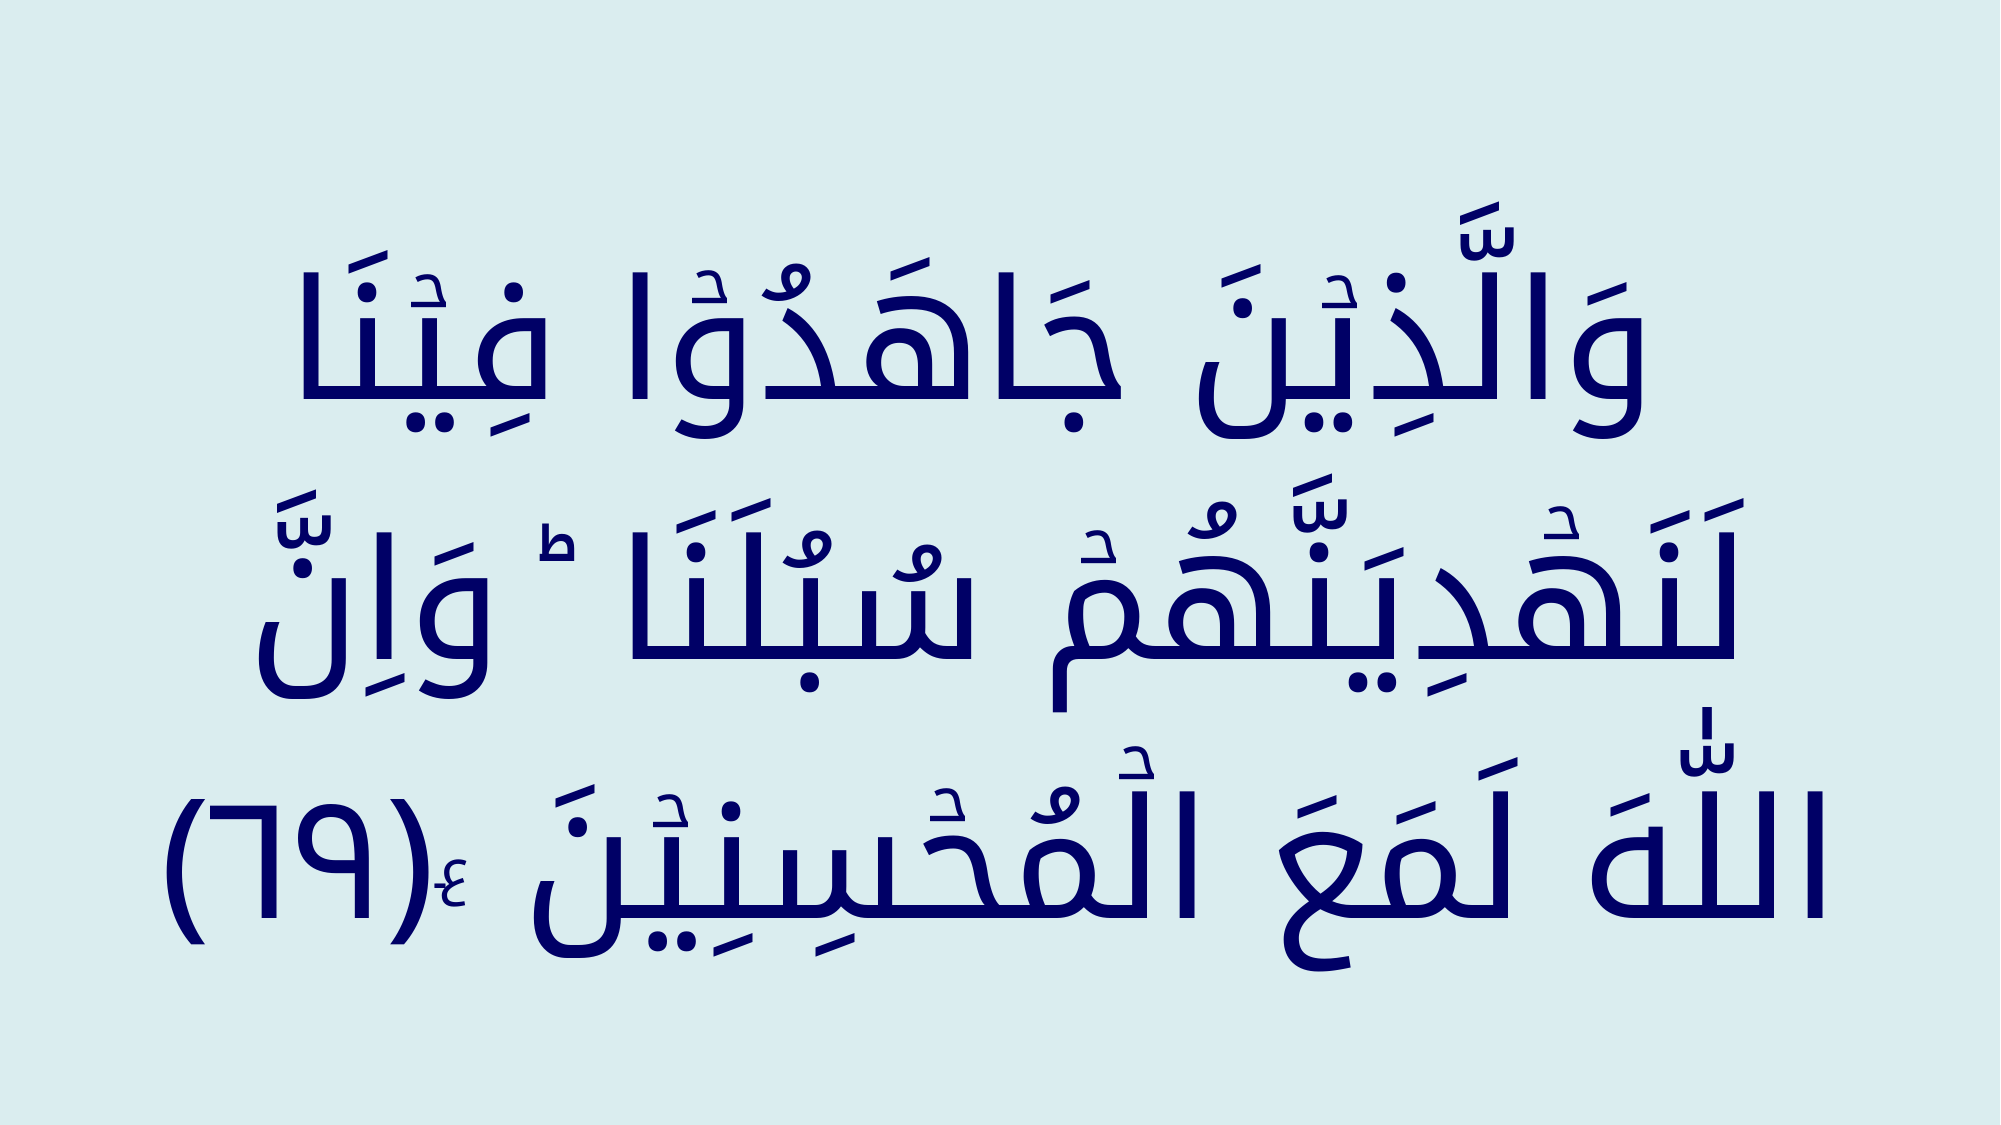

وَالَّذِيۡنَ جَاهَدُوۡا فِيۡنَا لَنَهۡدِيَنَّهُمۡ سُبُلَنَا ‌ؕ وَاِنَّ اللّٰهَ لَمَعَ الۡمُحۡسِنِيۡنَ ع‏﴿﻿۶۹﻿﴾